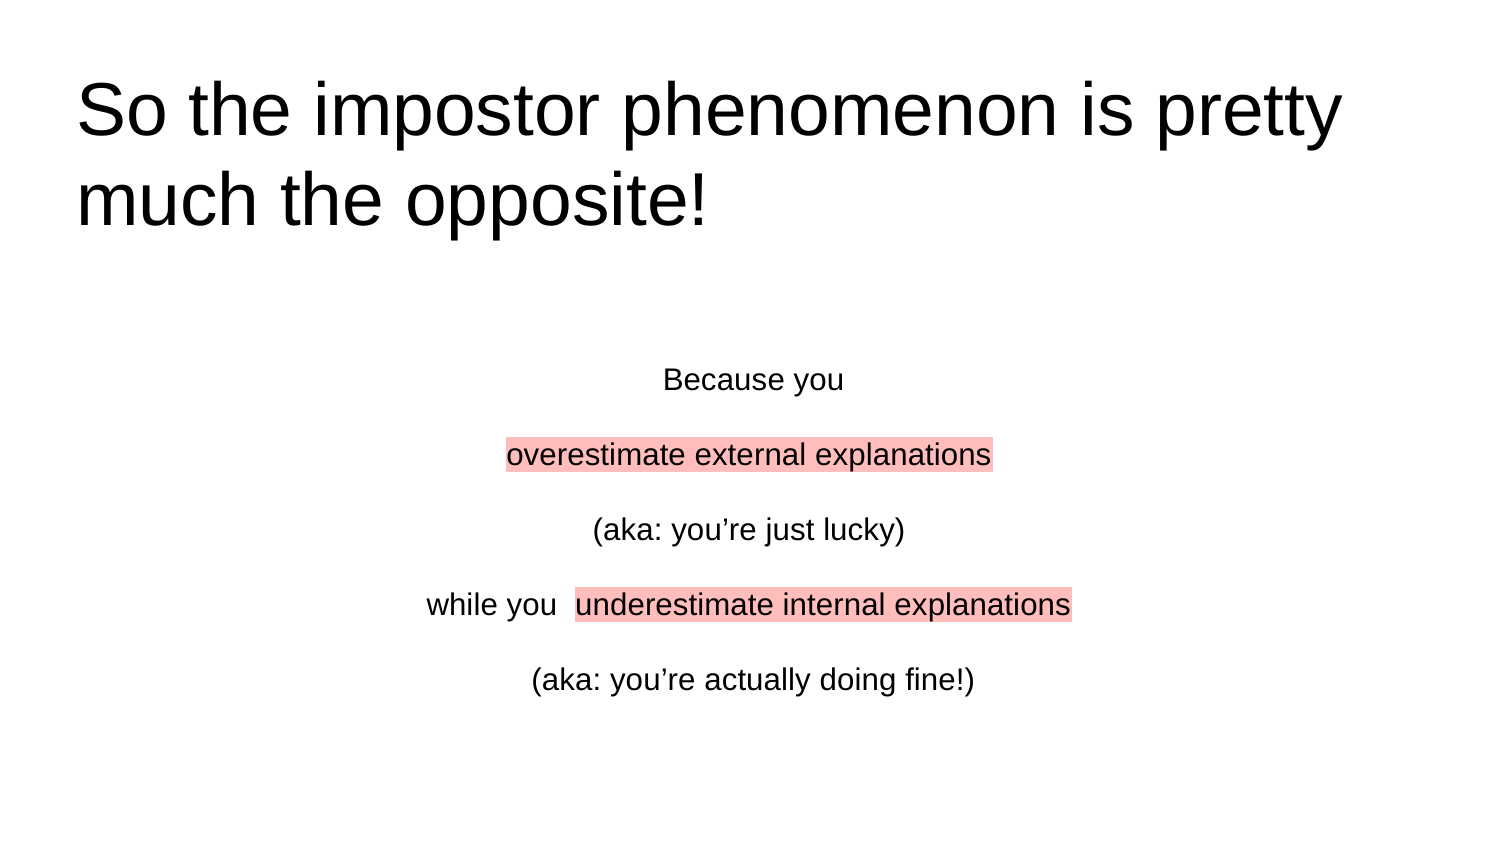

# So the impostor phenomenon is pretty much the opposite!

Because you
overestimate external explanations
(aka: you’re just lucky)
while you  underestimate internal explanations
(aka: you’re actually doing fine!)